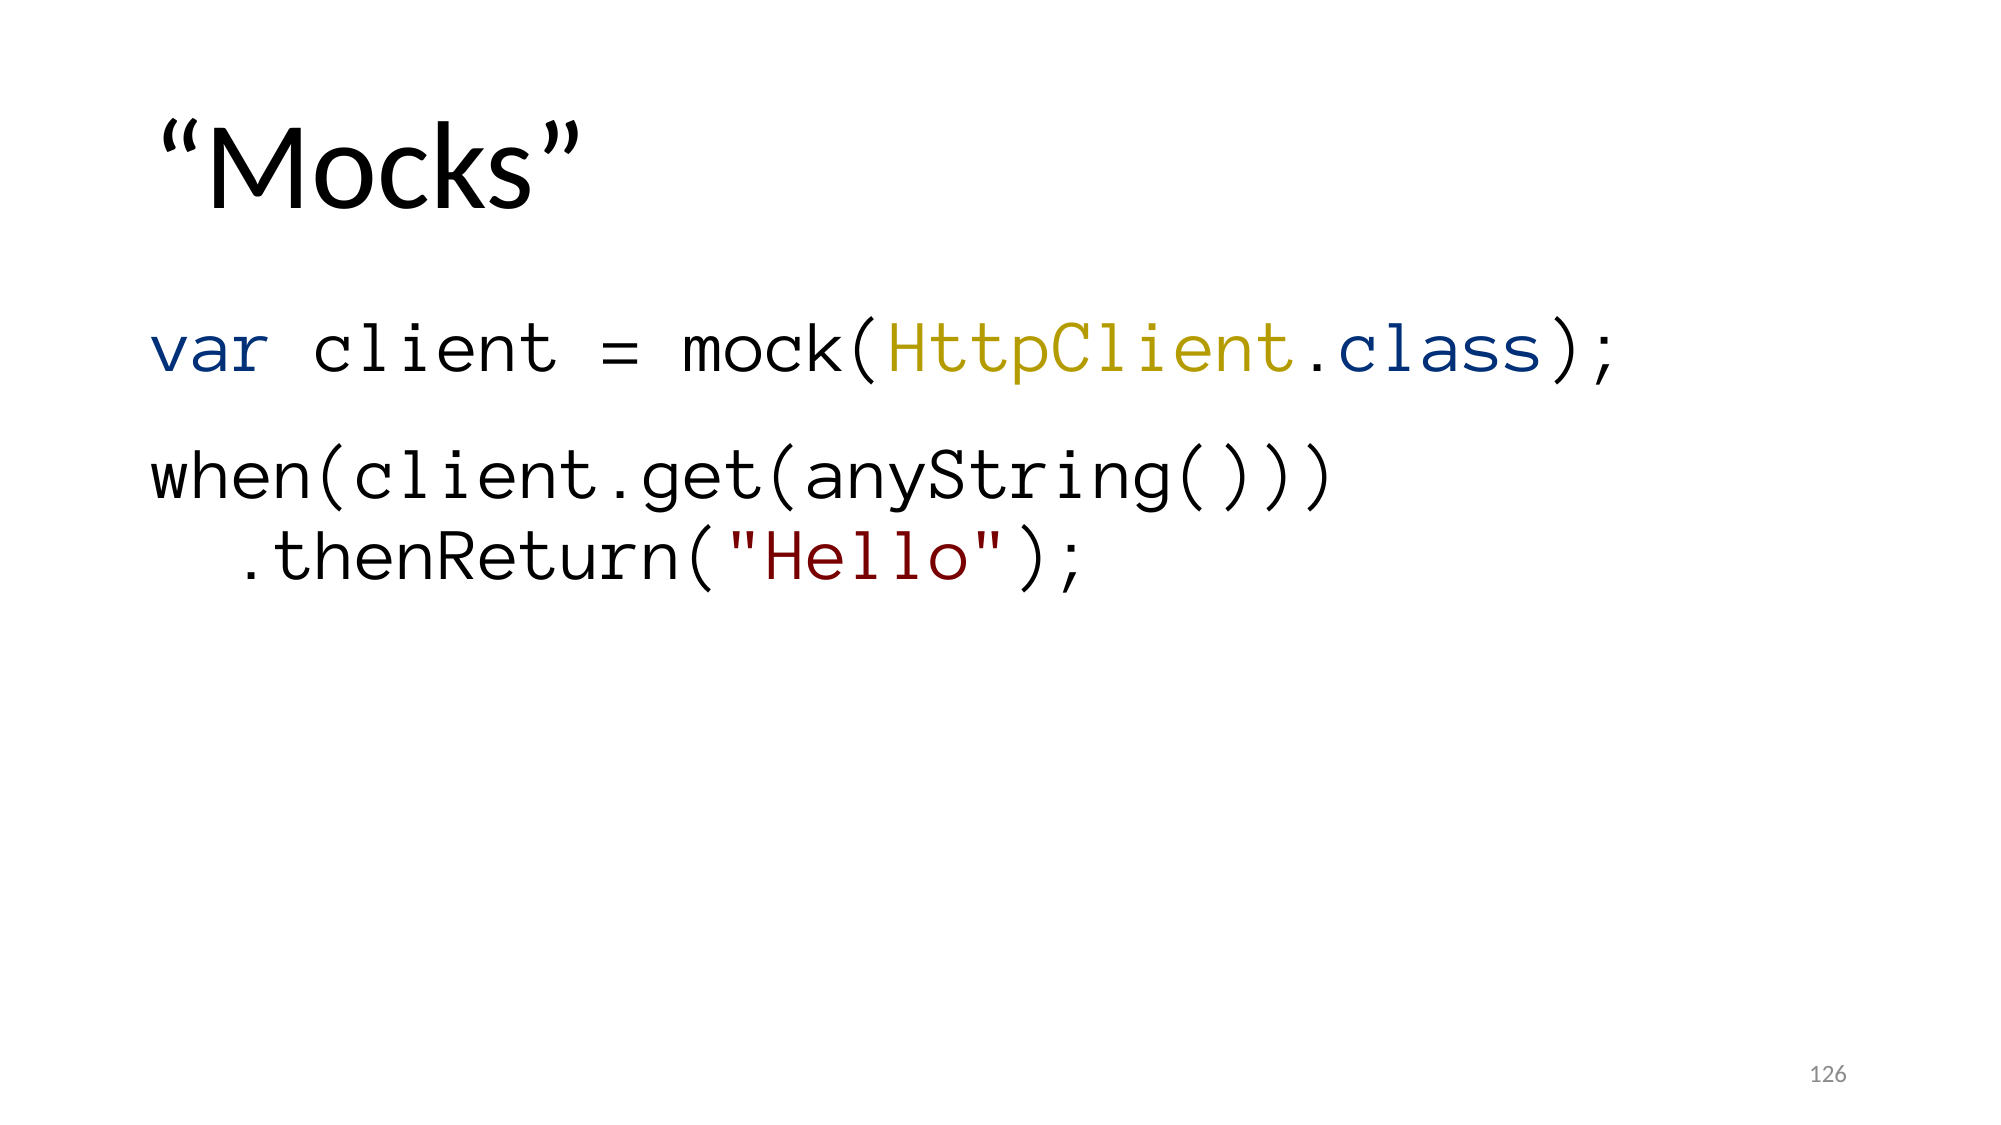

# “Mocks”
var client = mock(HttpClient.class);
when(client.get(anyString()))
  .thenReturn("Hello");
126